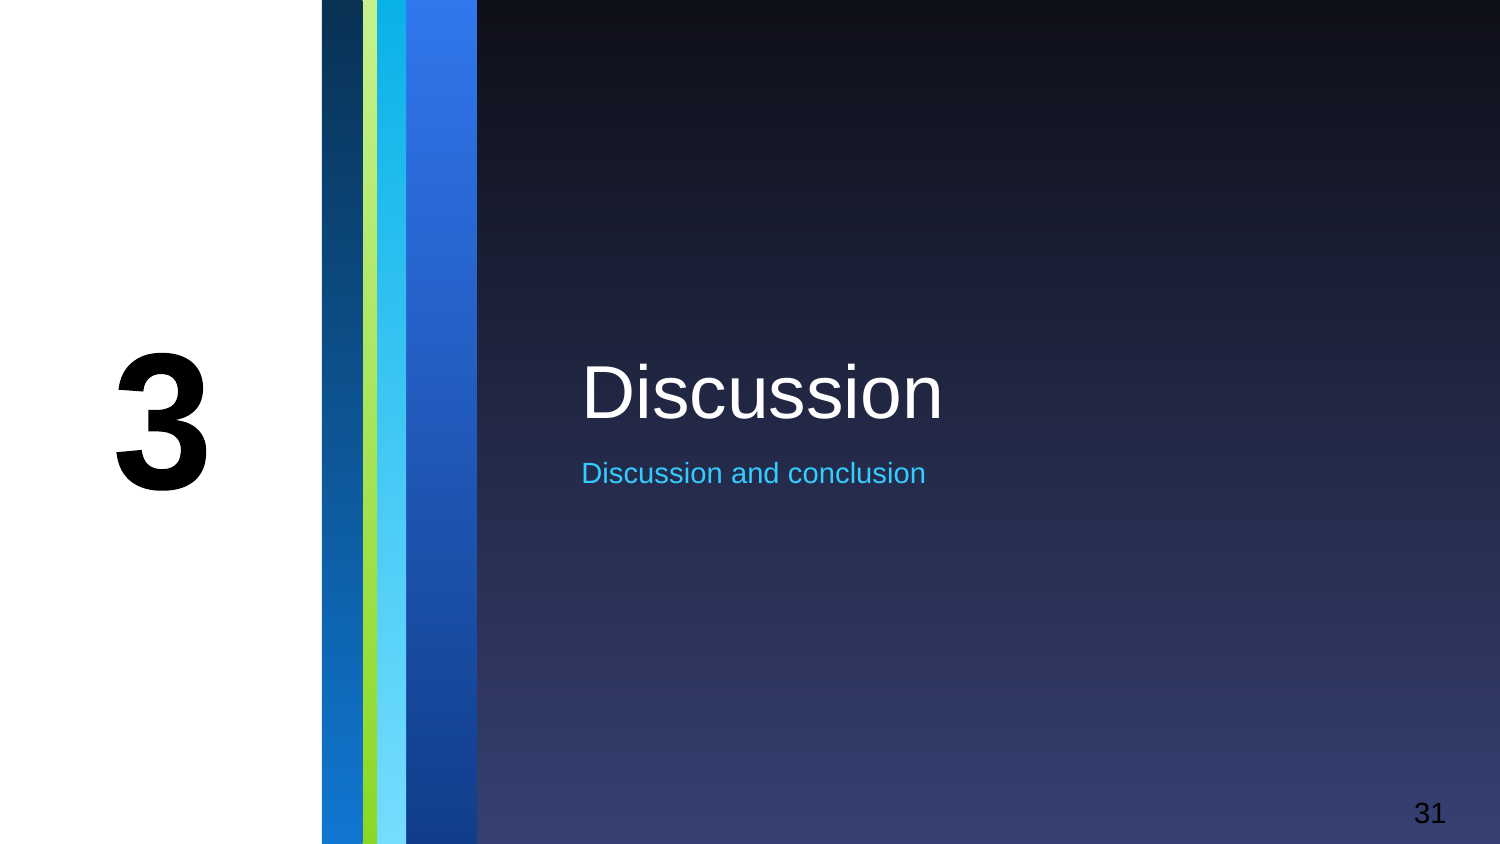

# Discussion
3
Discussion and conclusion
31